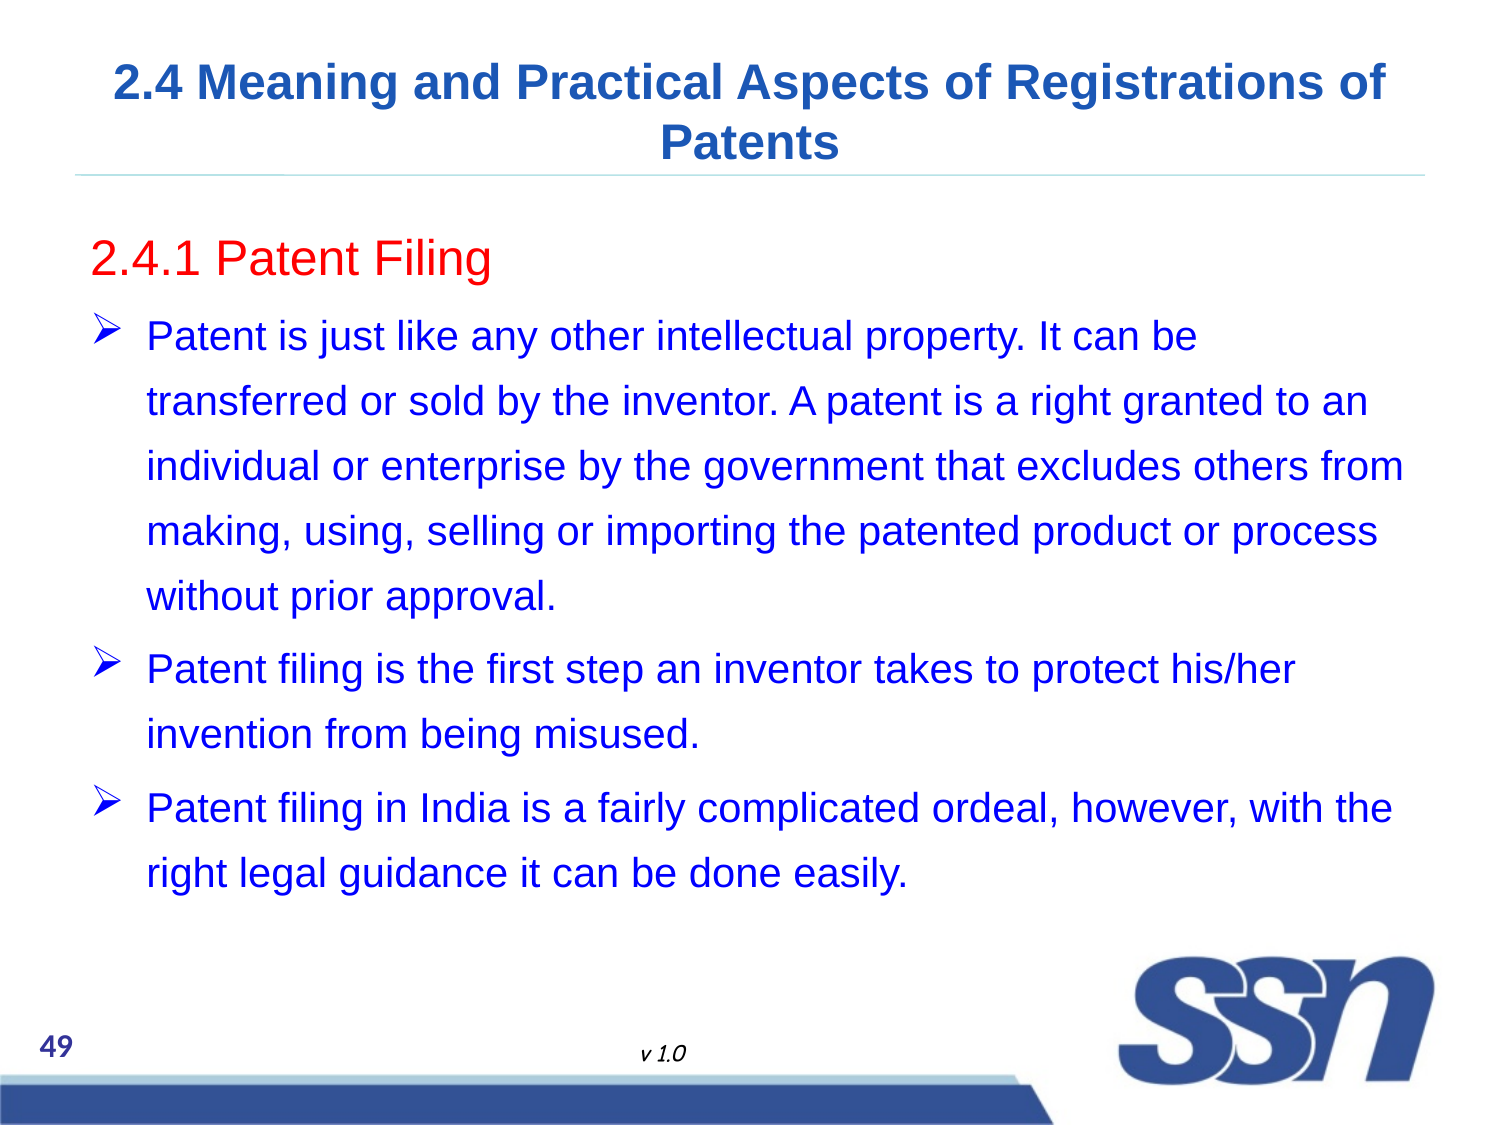

# 2.4 Meaning and Practical Aspects of Registrations of Patents
2.4.1 Patent Filing
Patent is just like any other intellectual property. It can be transferred or sold by the inventor. A patent is a right granted to an individual or enterprise by the government that excludes others from making, using, selling or importing the patented product or process without prior approval.
Patent filing is the first step an inventor takes to protect his/her invention from being misused.
Patent filing in India is a fairly complicated ordeal, however, with the right legal guidance it can be done easily.